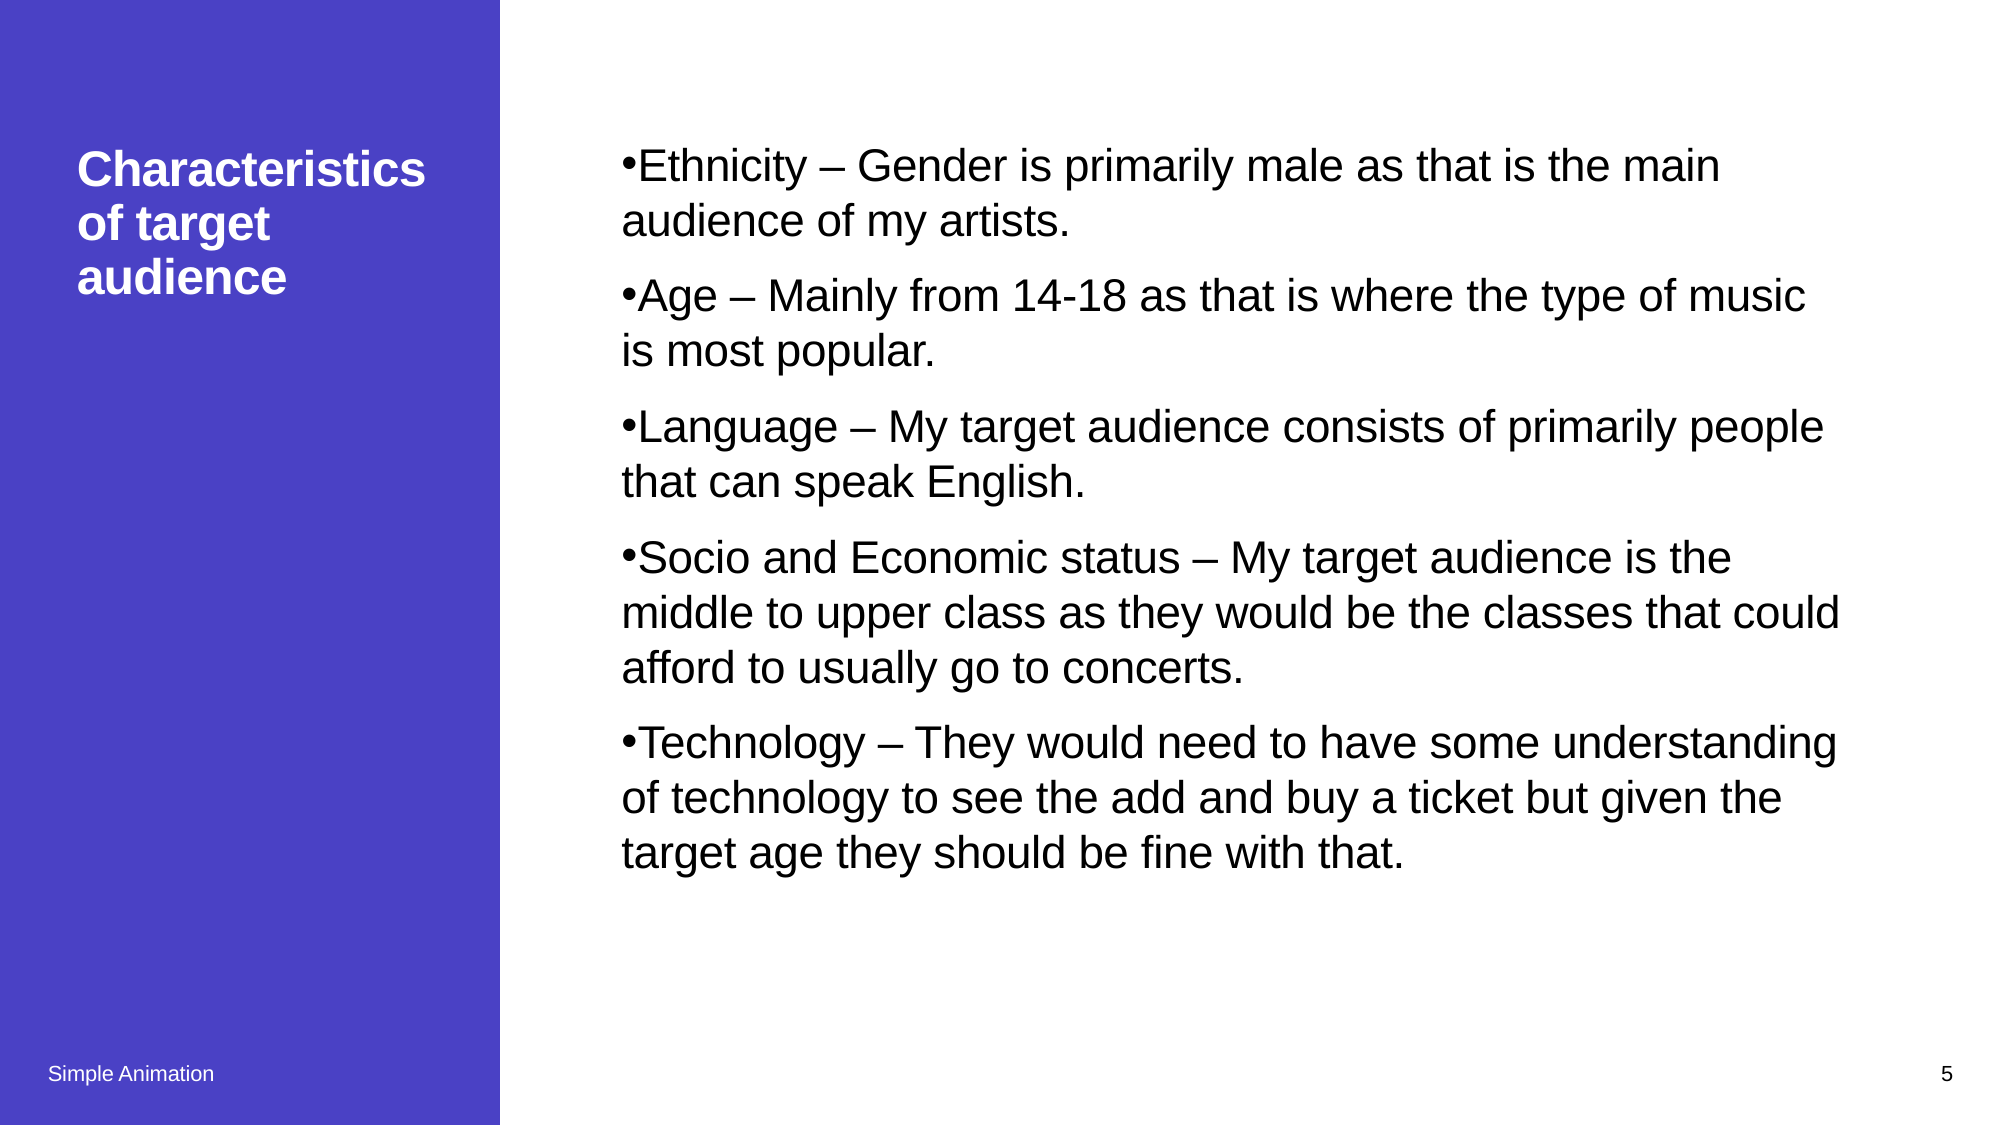

Ethnicity – Gender is primarily male as that is the main audience of my artists.
Age – Mainly from 14-18 as that is where the type of music is most popular.
Language – My target audience consists of primarily people that can speak English.
Socio and Economic status – My target audience is the middle to upper class as they would be the classes that could afford to usually go to concerts.
Technology – They would need to have some understanding of technology to see the add and buy a ticket but given the target age they should be fine with that.
# Characteristics of target audience
Simple Animation
5